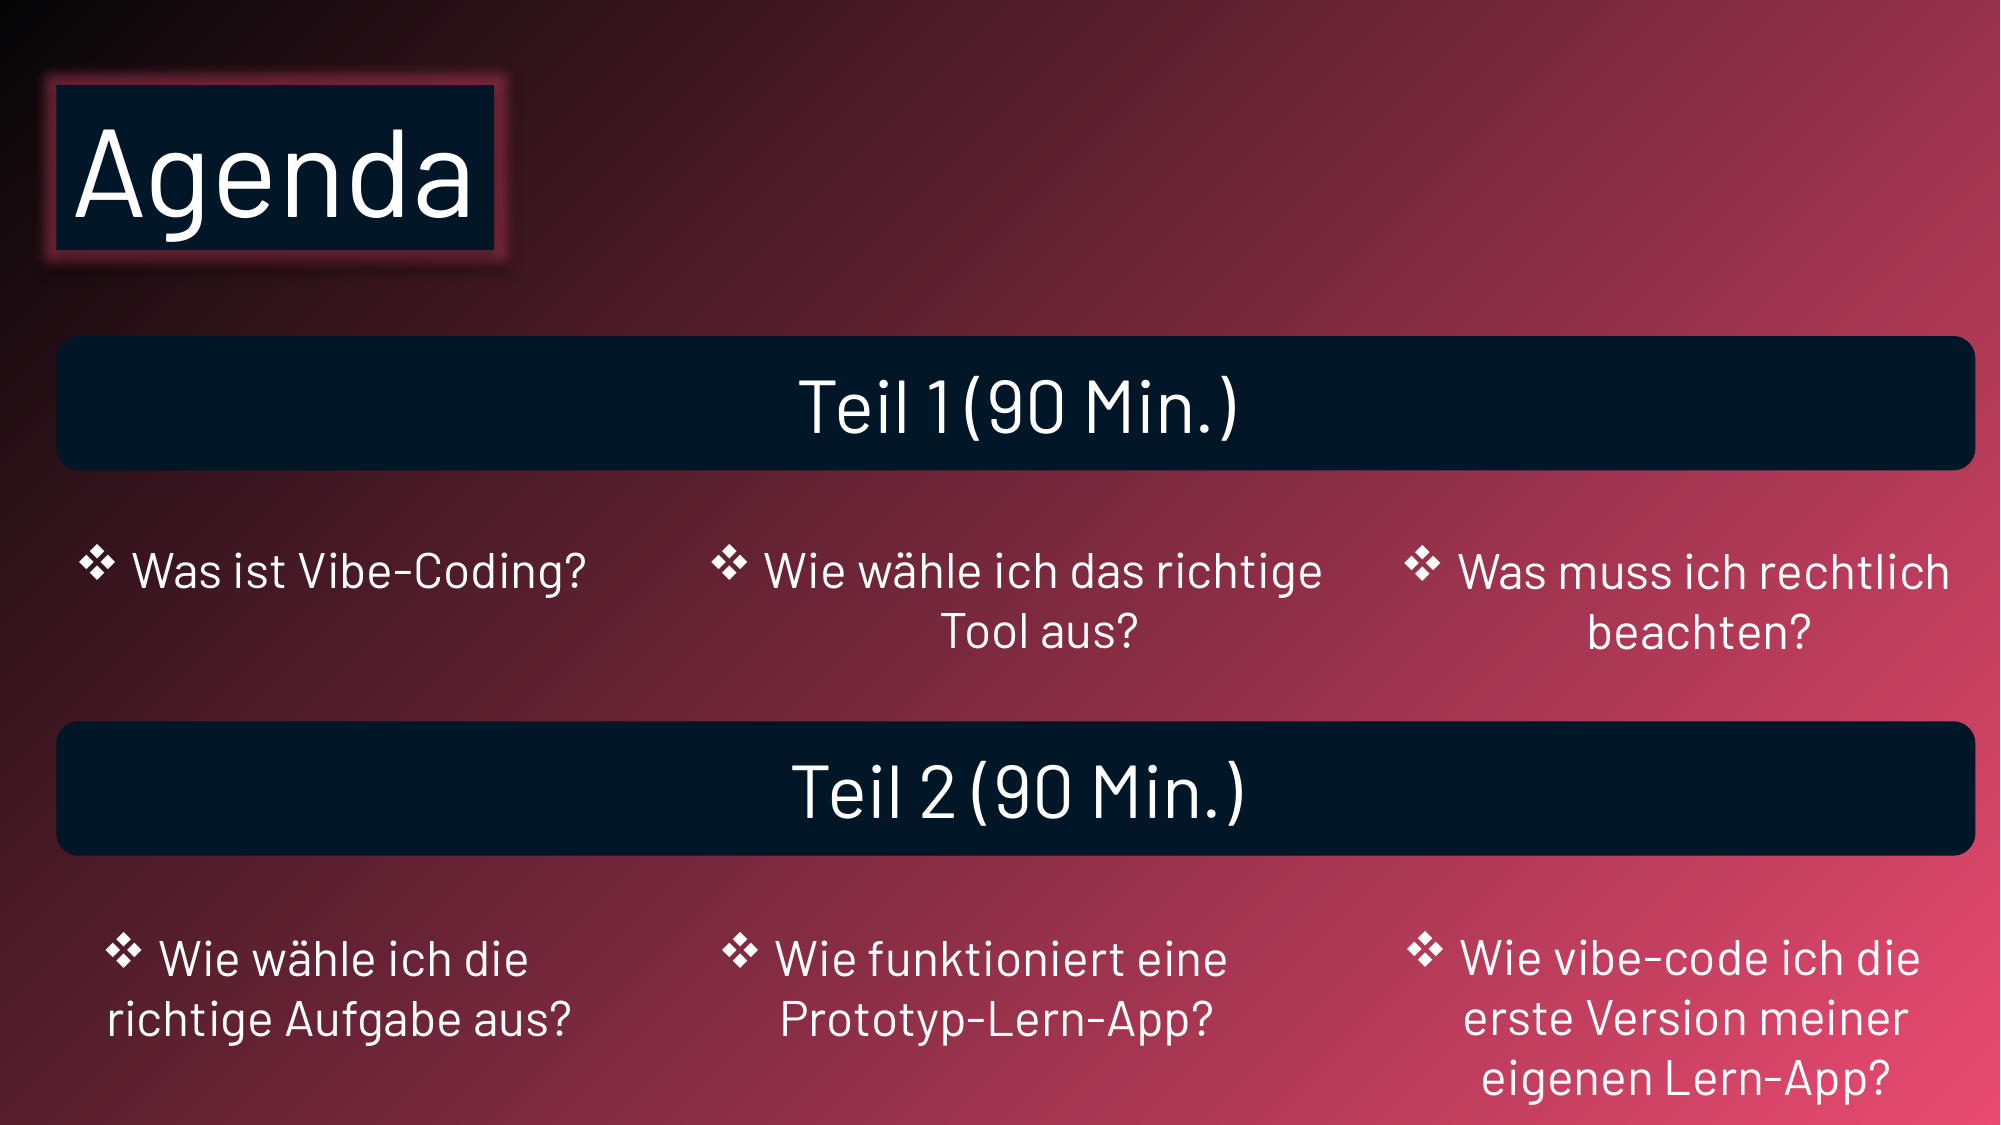

Agenda
Teil 1 (90 Min.)
 Wie wähle ich das richtige Tool aus?
 Was ist Vibe-Coding?
 Was muss ich rechtlich beachten?
Teil 2 (90 Min.)
 Wie vibe-code ich die erste Version meiner eigenen Lern-App?
 Wie wähle ich die richtige Aufgabe aus?
 Wie funktioniert eine Prototyp-Lern-App?